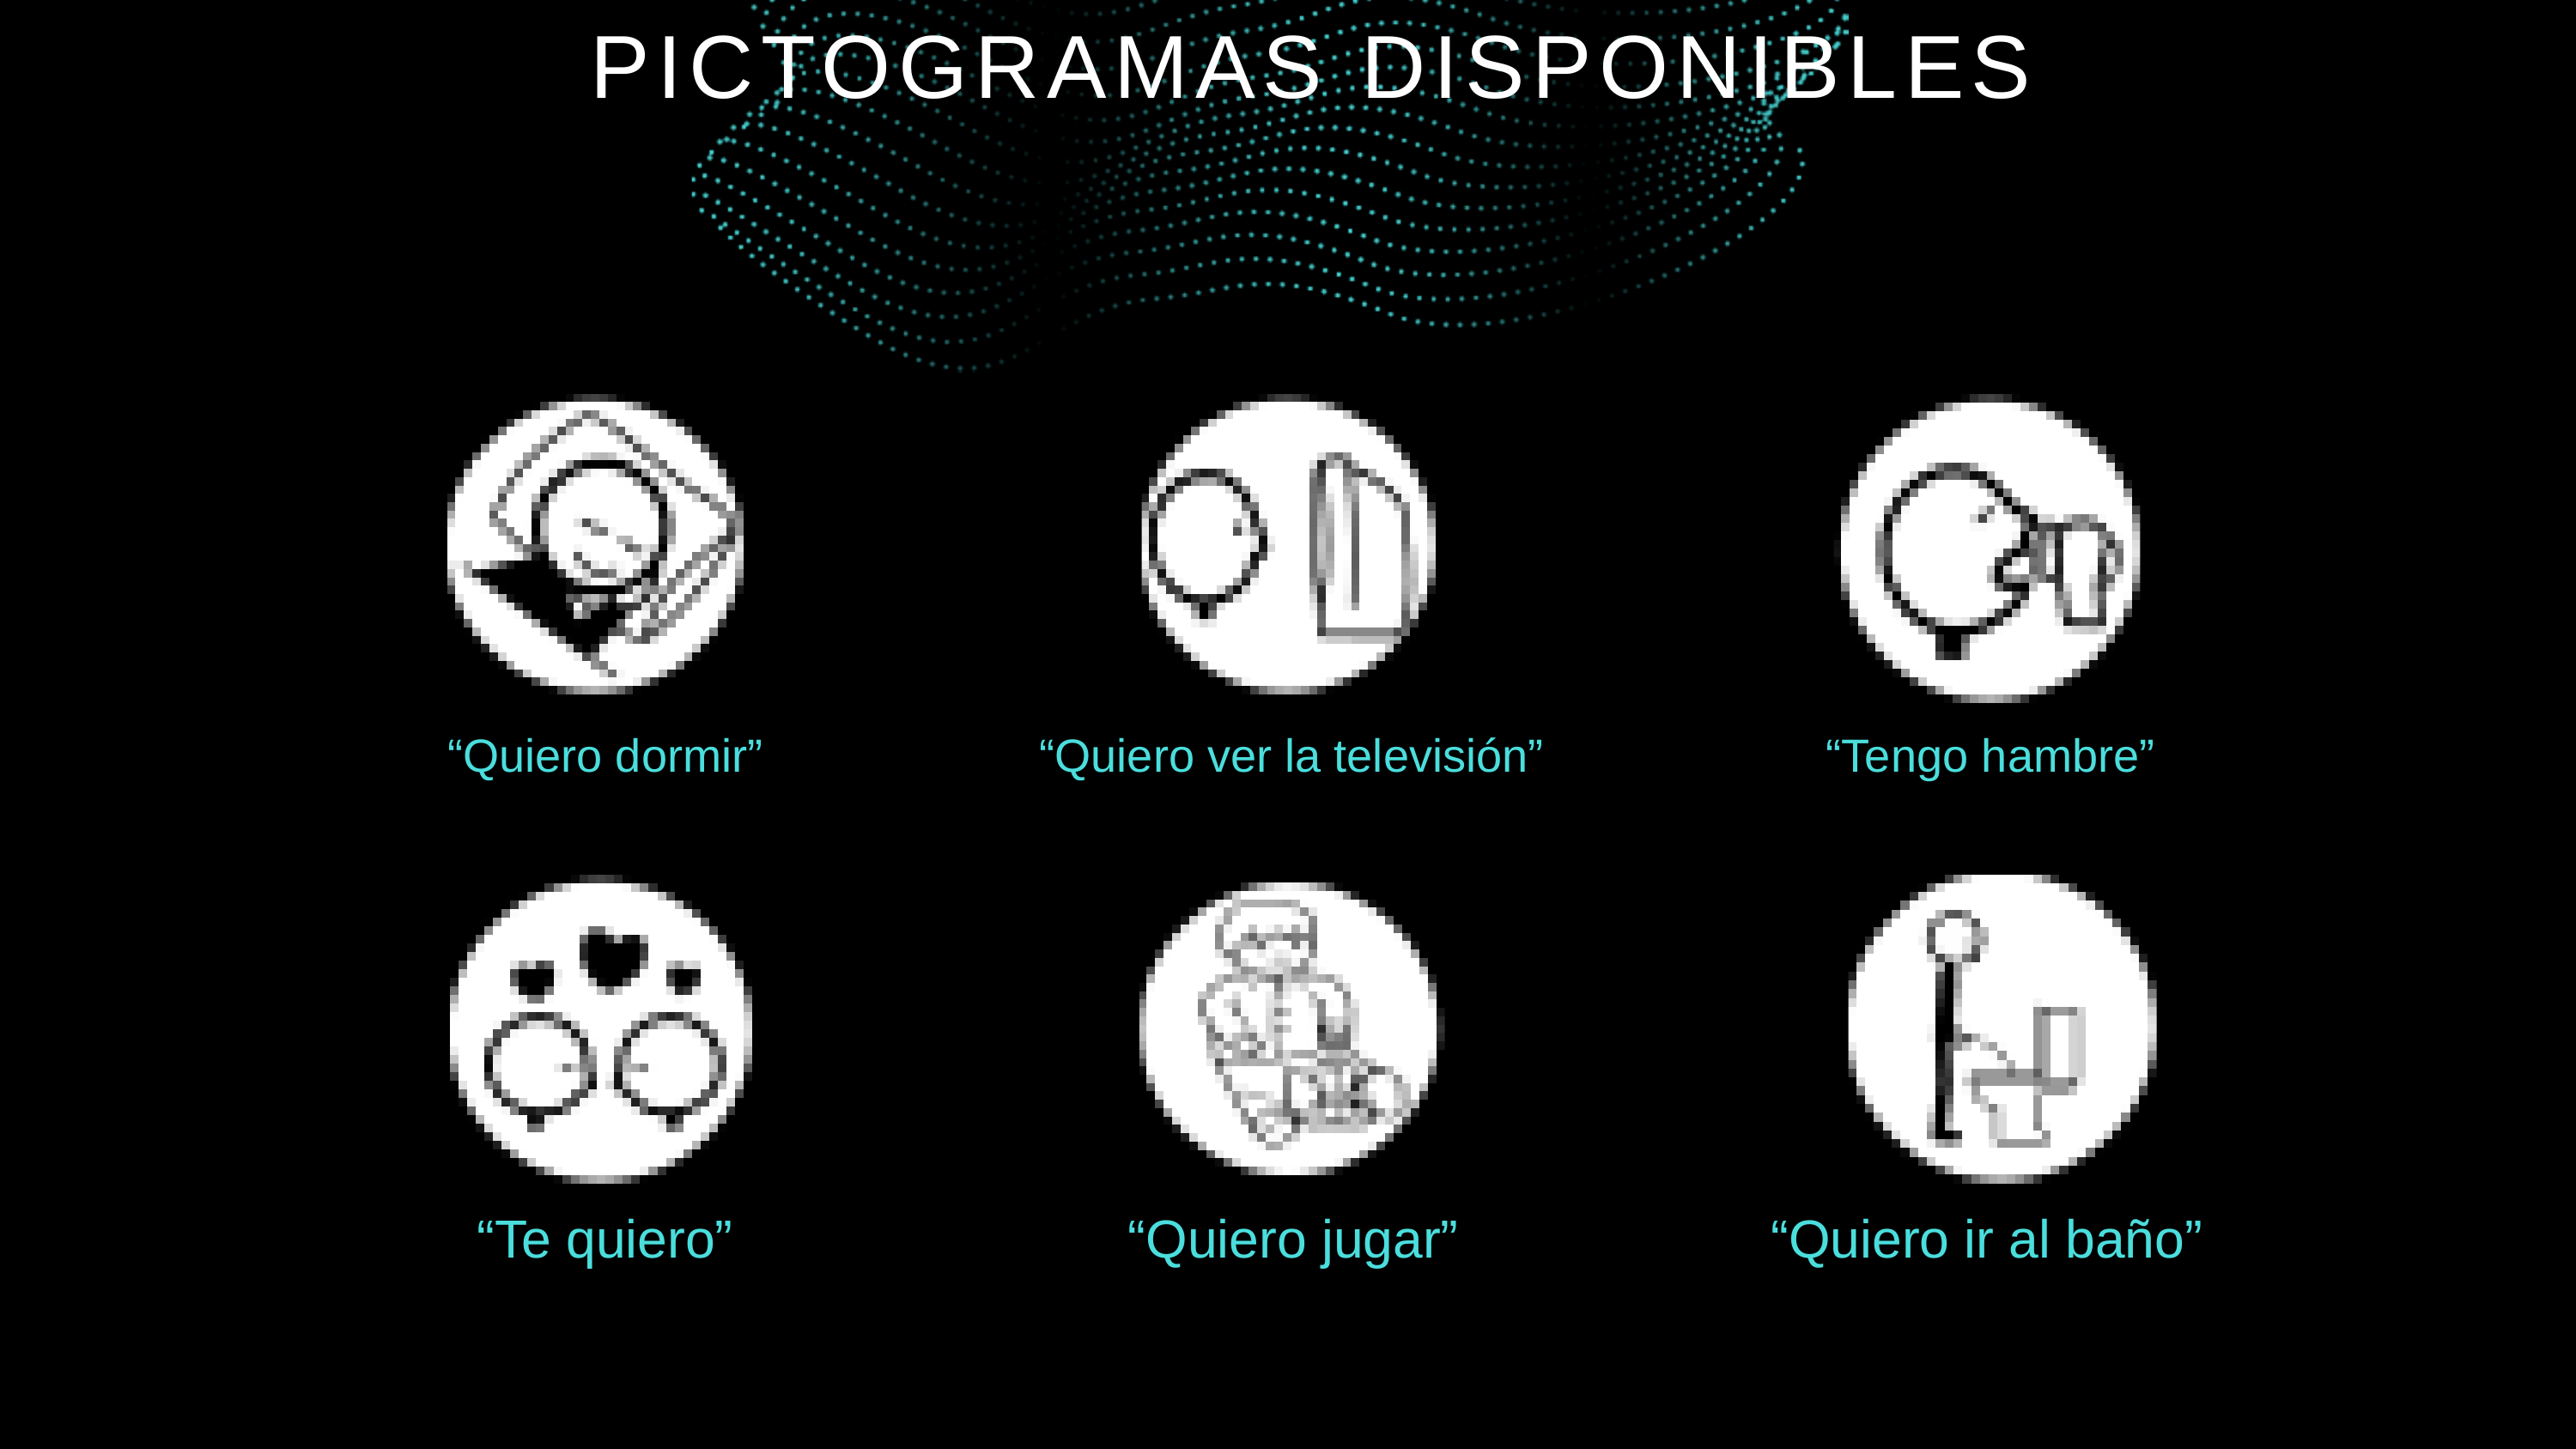

PICTOGRAMAS DISPONIBLES

“Quiero dormir”
“Quiero ver la televisión”
“Tengo hambre”

“Te quiero”
“Quiero jugar”
“Quiero ir al baño”